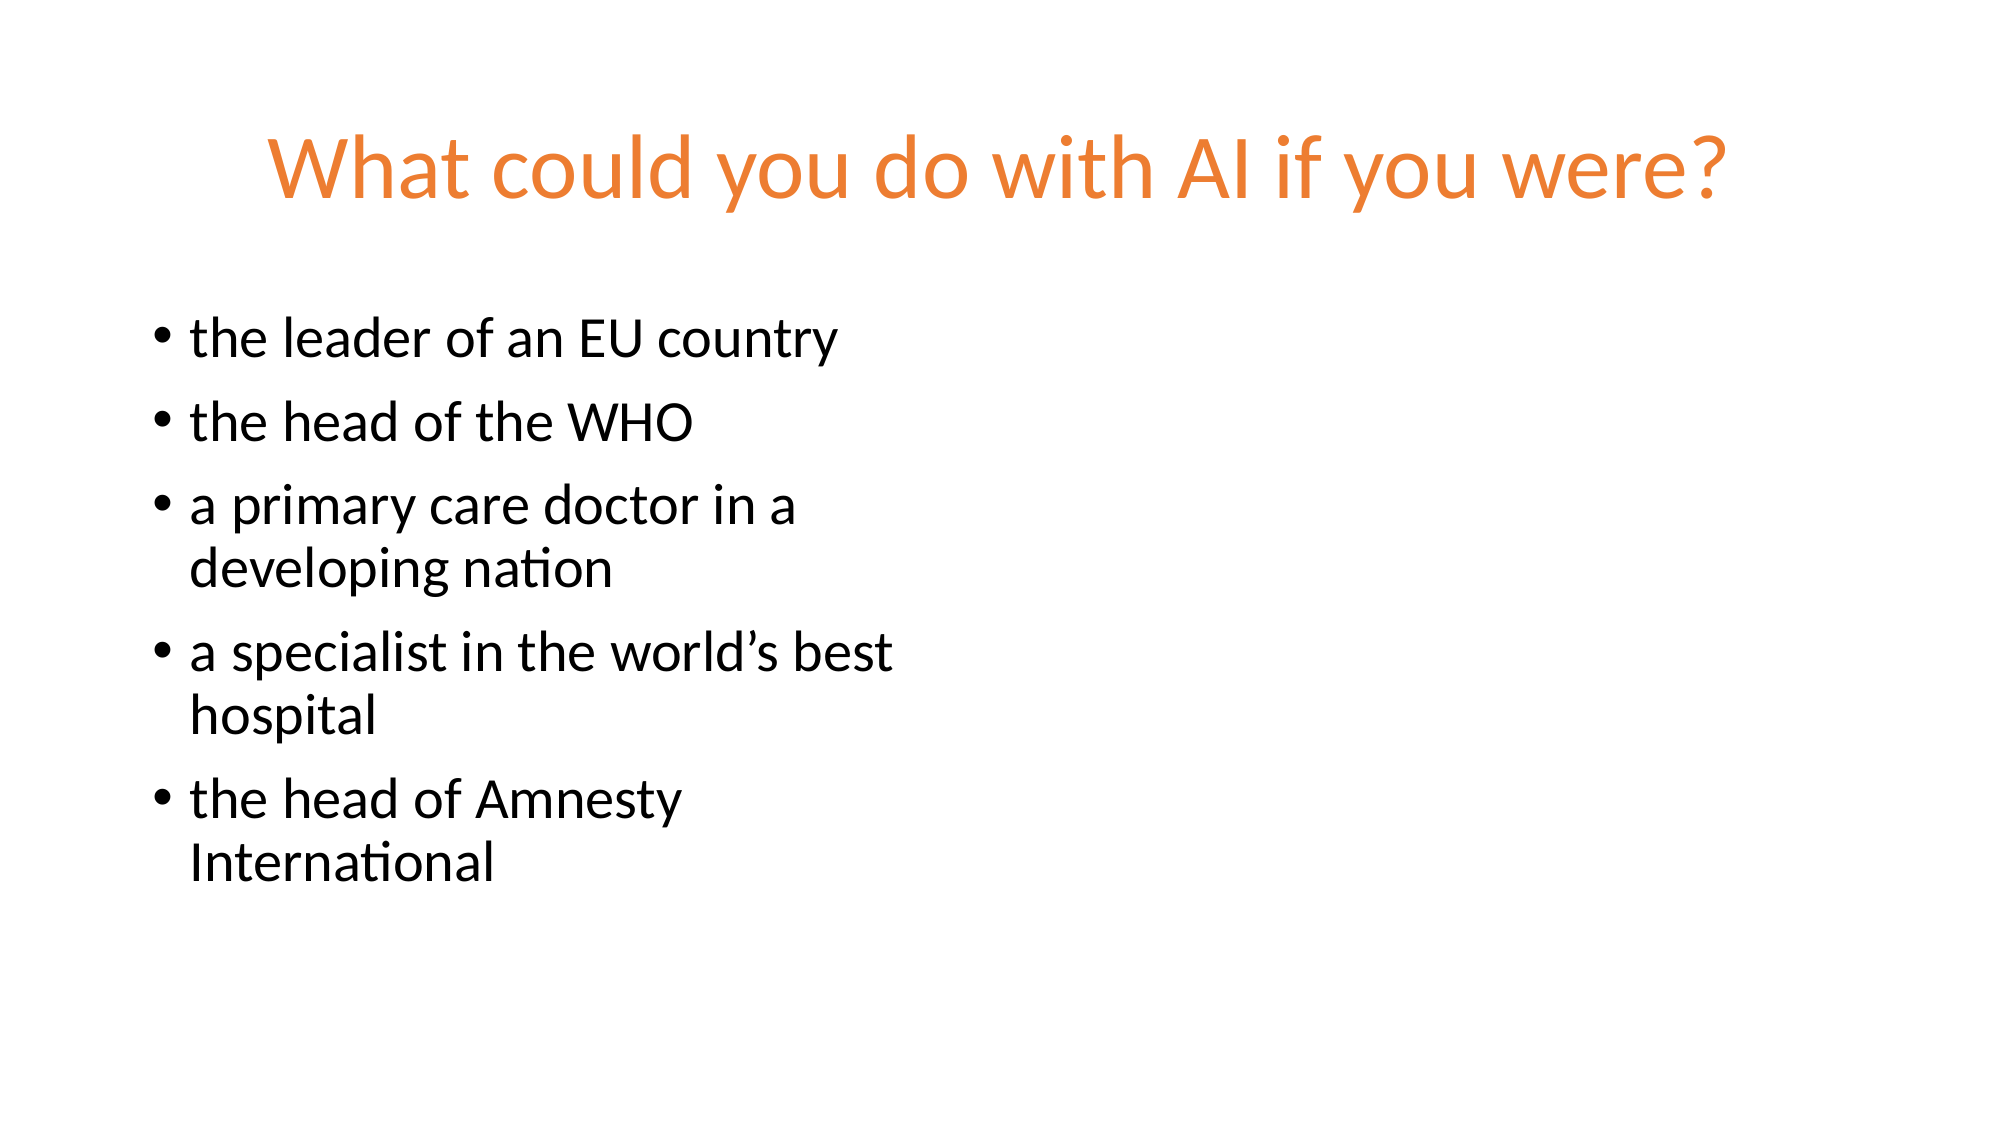

# What could you do with AI if you were?
the leader of an EU country
the head of the WHO
a primary care doctor in a developing nation
a specialist in the world’s best hospital
the head of Amnesty International